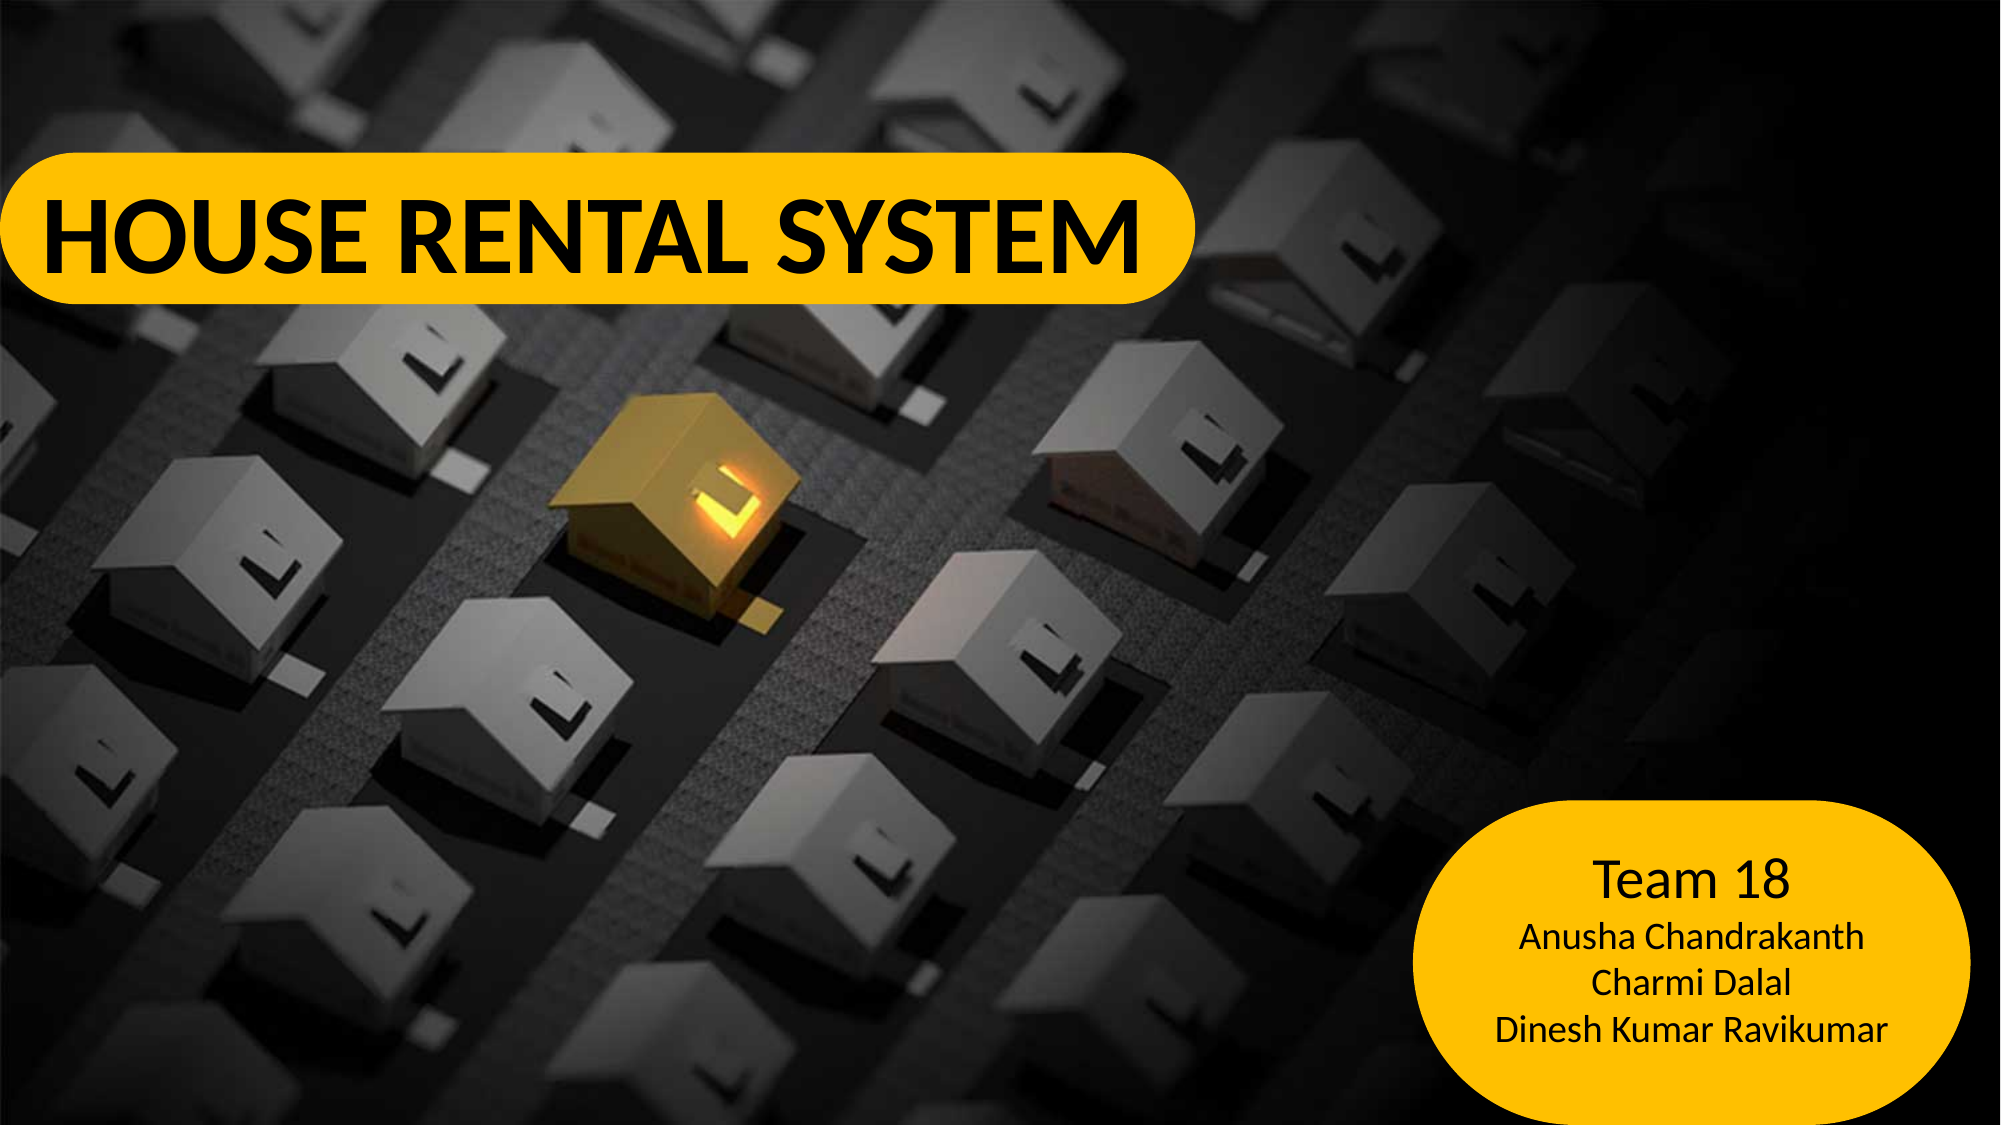

HOUSE RENTAL SYSTEM

Team 18
Anusha Chandrakanth
Charmi Dalal
Dinesh Kumar Ravikumar